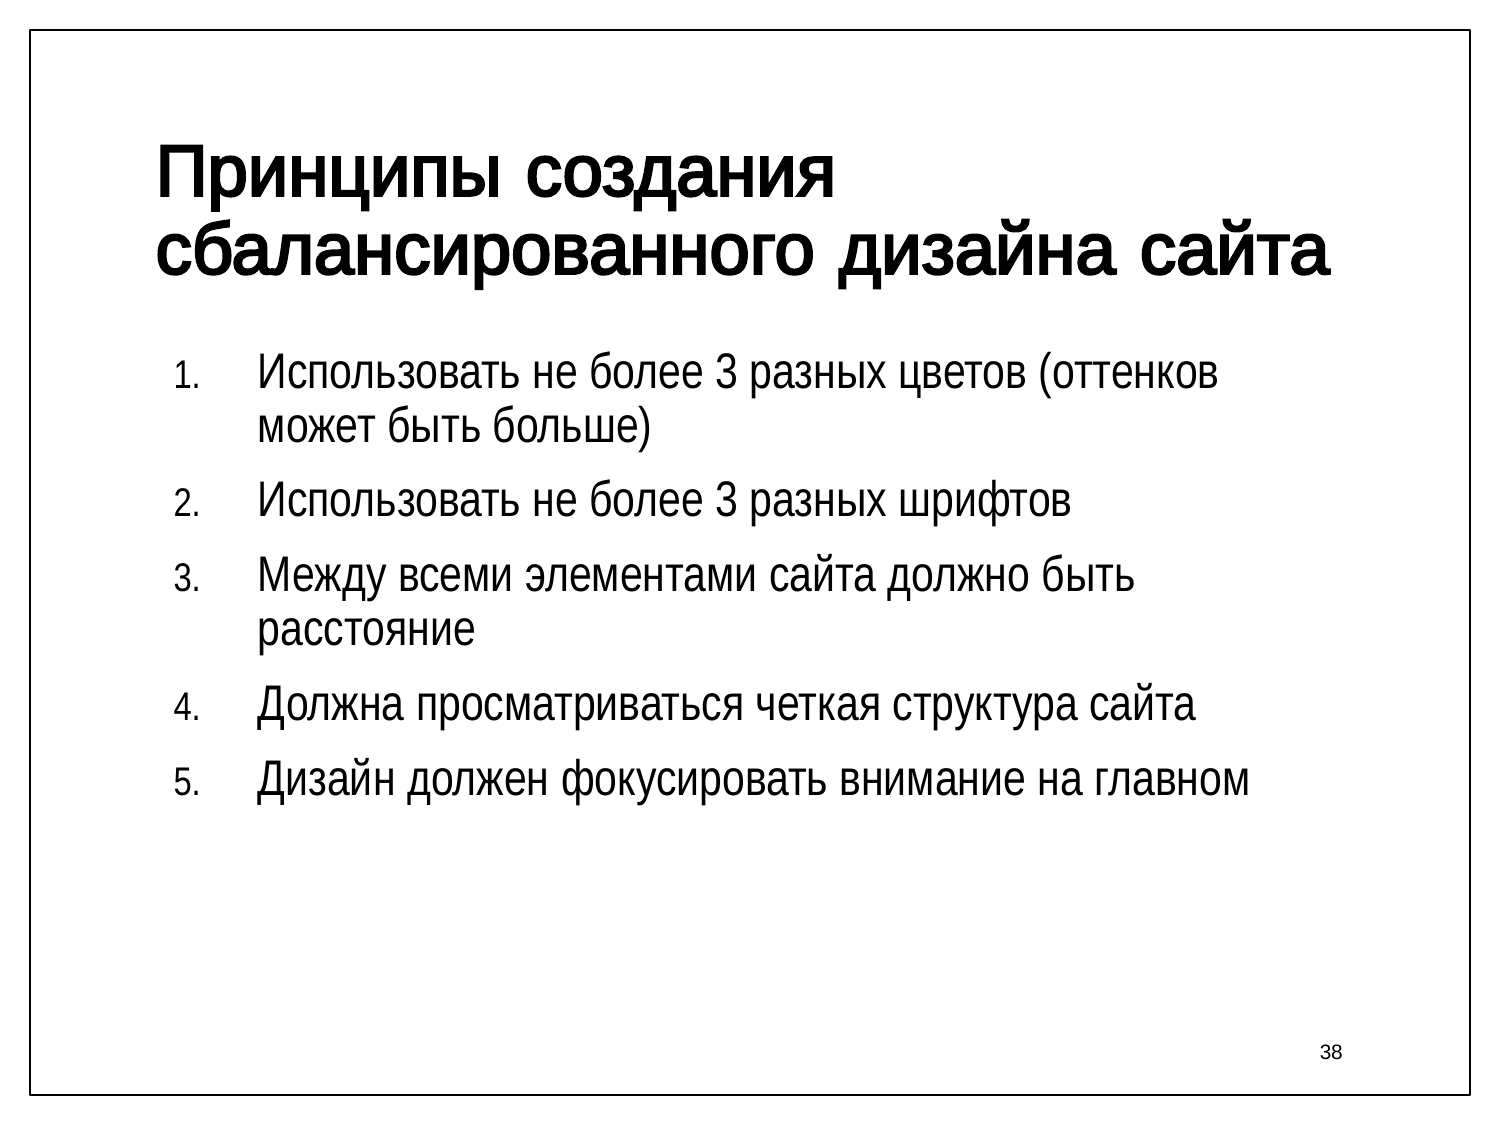

# Принципы создания сбалансированного дизайна сайта
Использовать не более 3 разных цветов (оттенков может быть больше)
Использовать не более 3 разных шрифтов
Между всеми элементами сайта должно быть расстояние
Должна просматриваться четкая структура сайта
Дизайн должен фокусировать внимание на главном
38